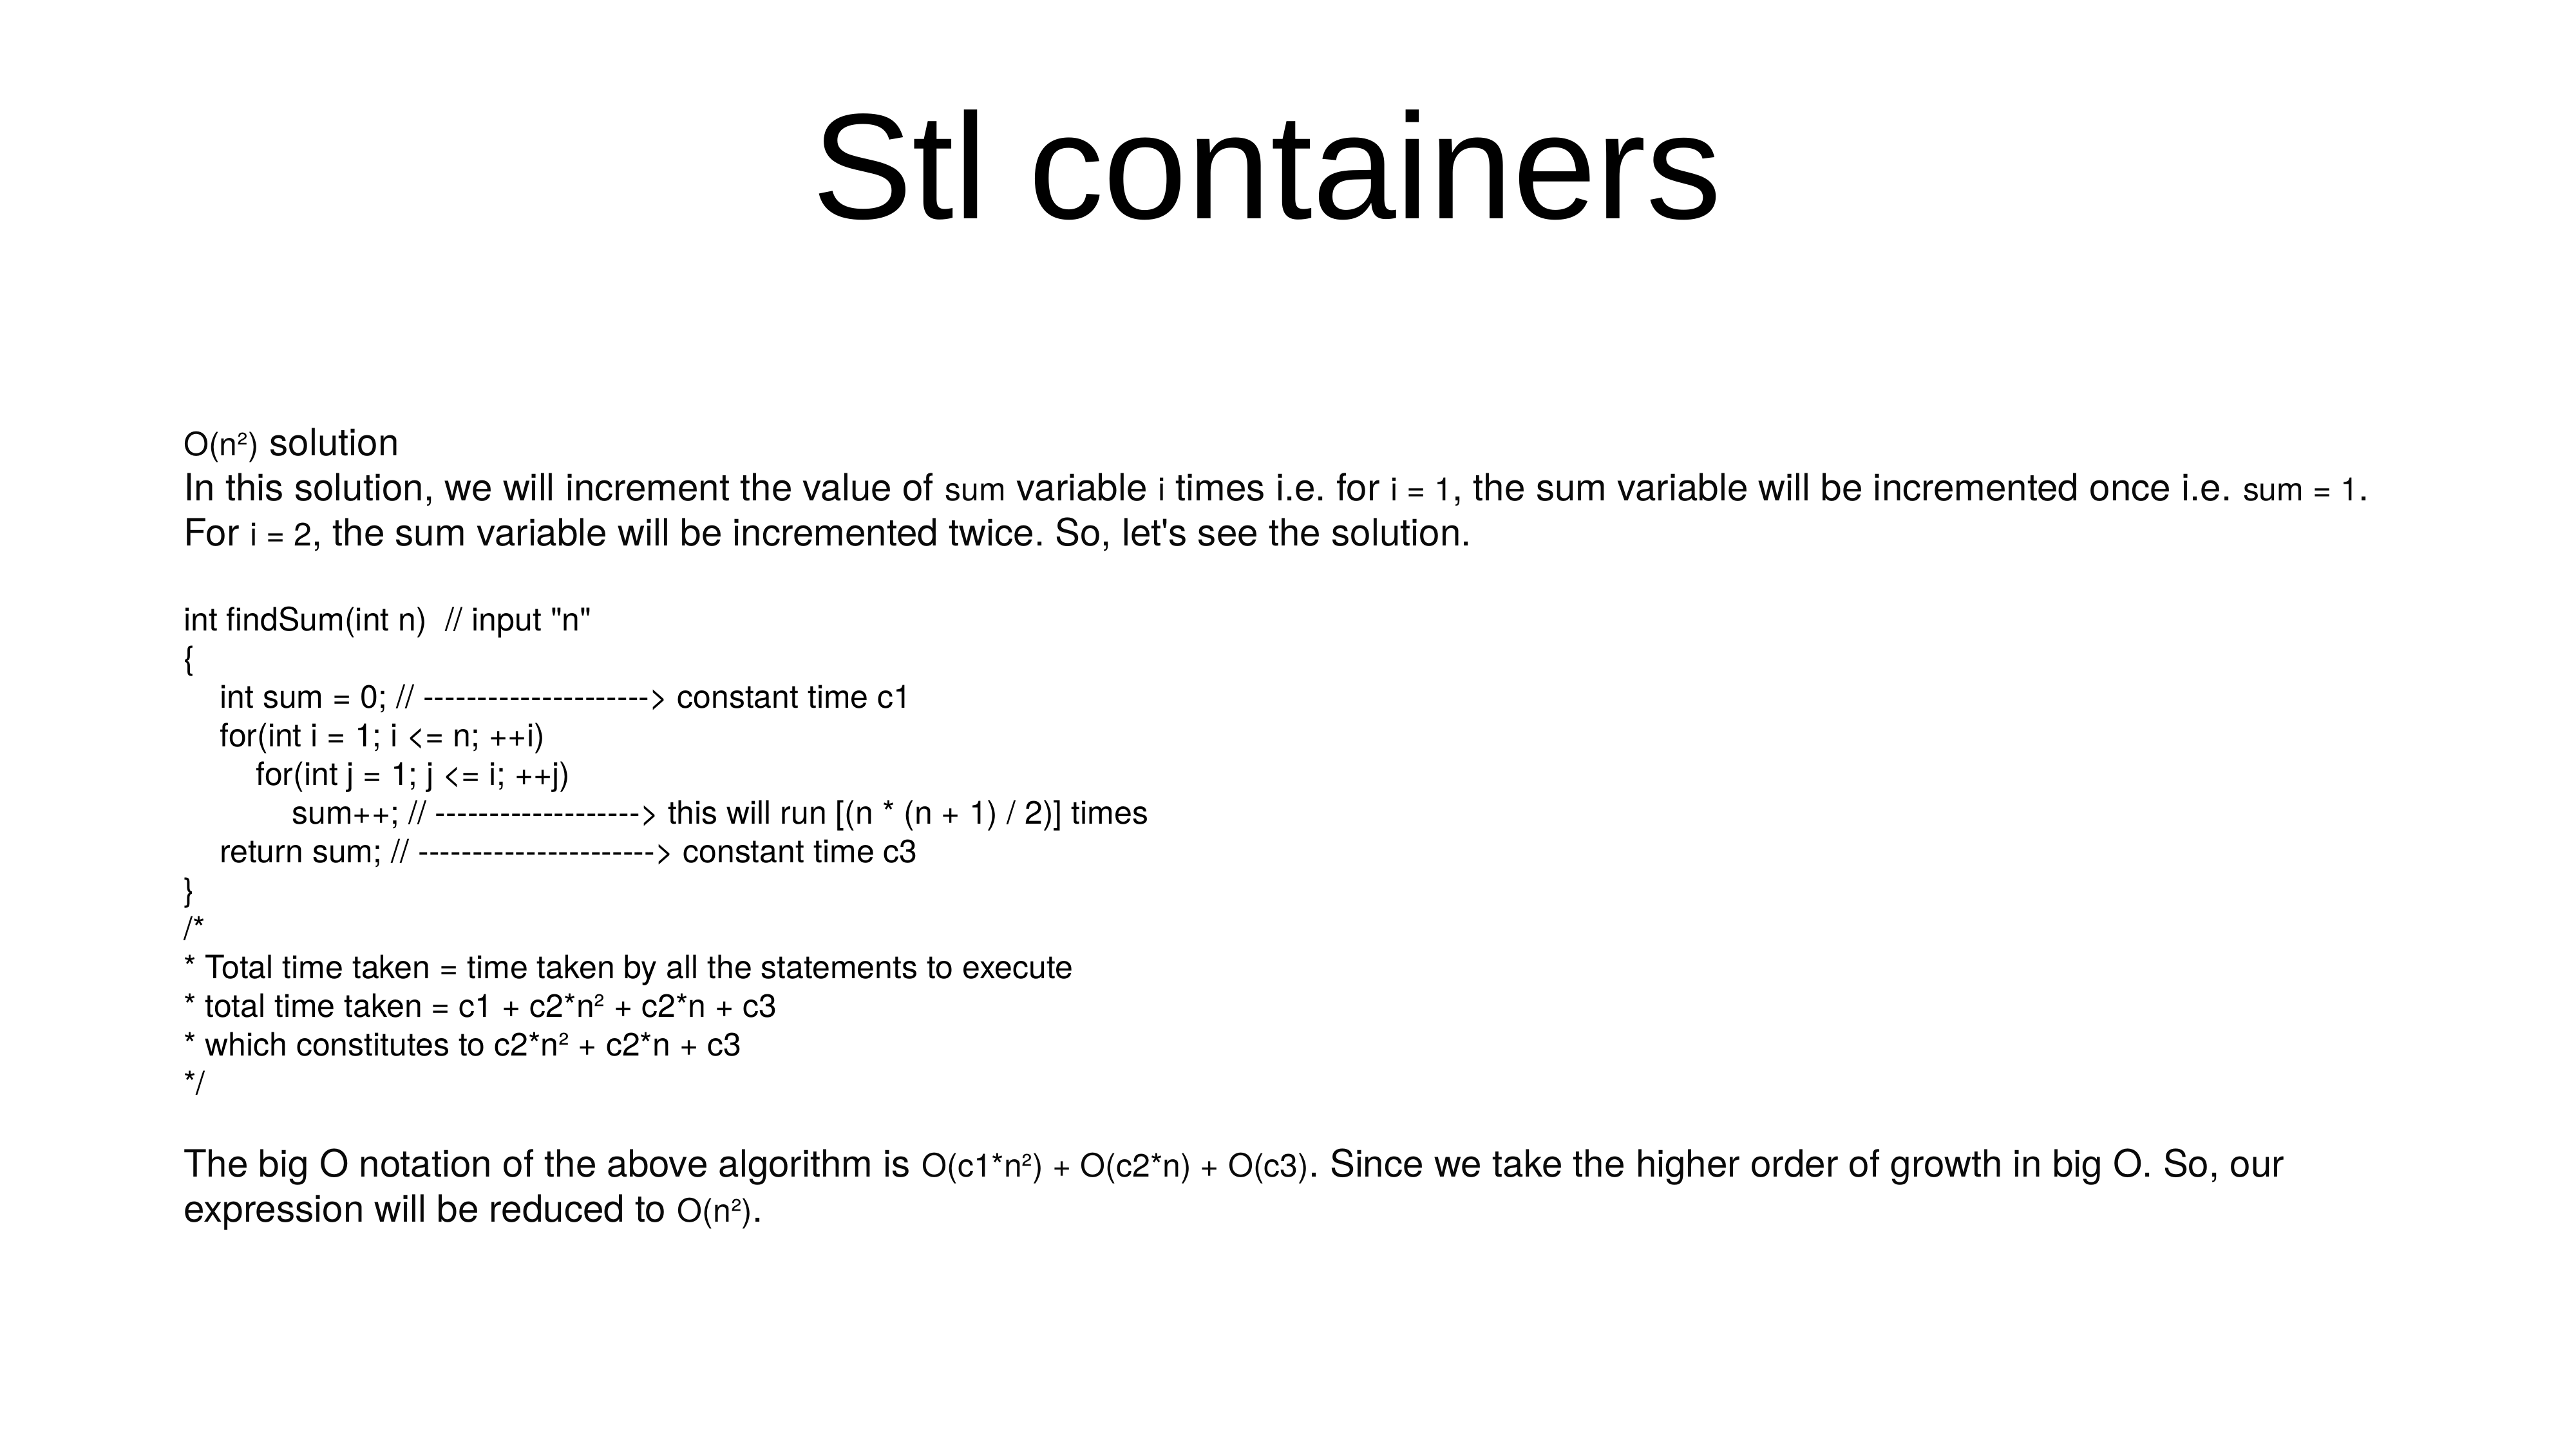

# Stl containers
O(n²) solution
In this solution, we will increment the value of sum variable i times i.e. for i = 1, the sum variable will be incremented once i.e. sum = 1. For i = 2, the sum variable will be incremented twice. So, let's see the solution.
int findSum(int n)  // input "n"
{
    int sum = 0; // ---------------------> constant time c1
    for(int i = 1; i <= n; ++i)
        for(int j = 1; j <= i; ++j)
            sum++; // -------------------> this will run [(n * (n + 1) / 2)] times
    return sum; // ----------------------> constant time c3
}
/*
* Total time taken = time taken by all the statements to execute
* total time taken = c1 + c2*n² + c2*n + c3
* which constitutes to c2*n² + c2*n + c3
*/

The big O notation of the above algorithm is O(c1*n²) + O(c2*n) + O(c3). Since we take the higher order of growth in big O. So, our expression will be reduced to O(n²).